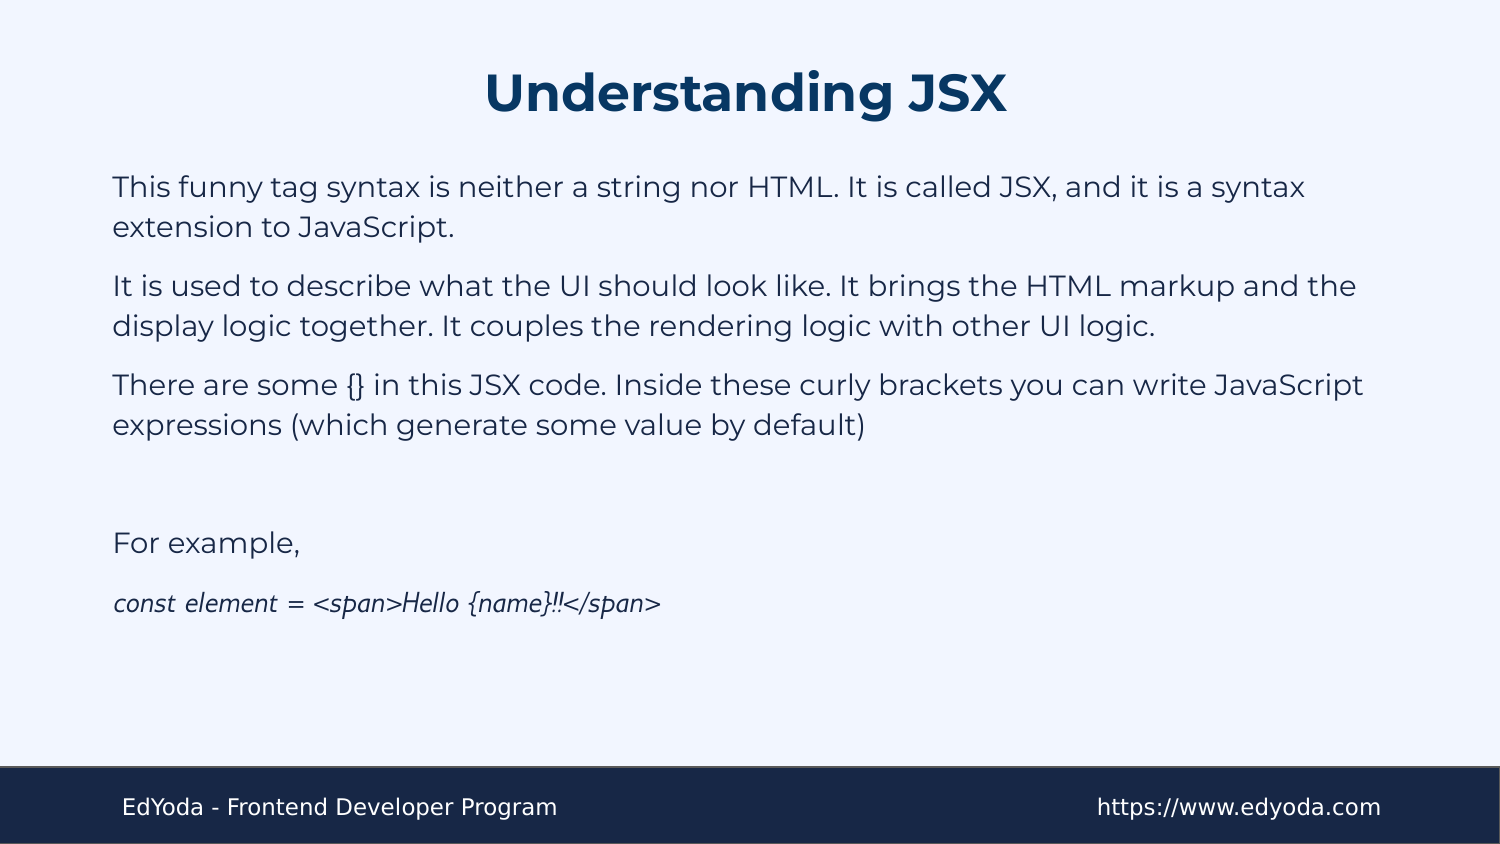

# Understanding JSX
This funny tag syntax is neither a string nor HTML. It is called JSX, and it is a syntax extension to JavaScript.
It is used to describe what the UI should look like. It brings the HTML markup and the display logic together. It couples the rendering logic with other UI logic.
There are some {} in this JSX code. Inside these curly brackets you can write JavaScript expressions (which generate some value by default)

For example,
const element = <span>Hello {name}!!</span>

EdYoda - Frontend Developer Program
https://www.edyoda.com